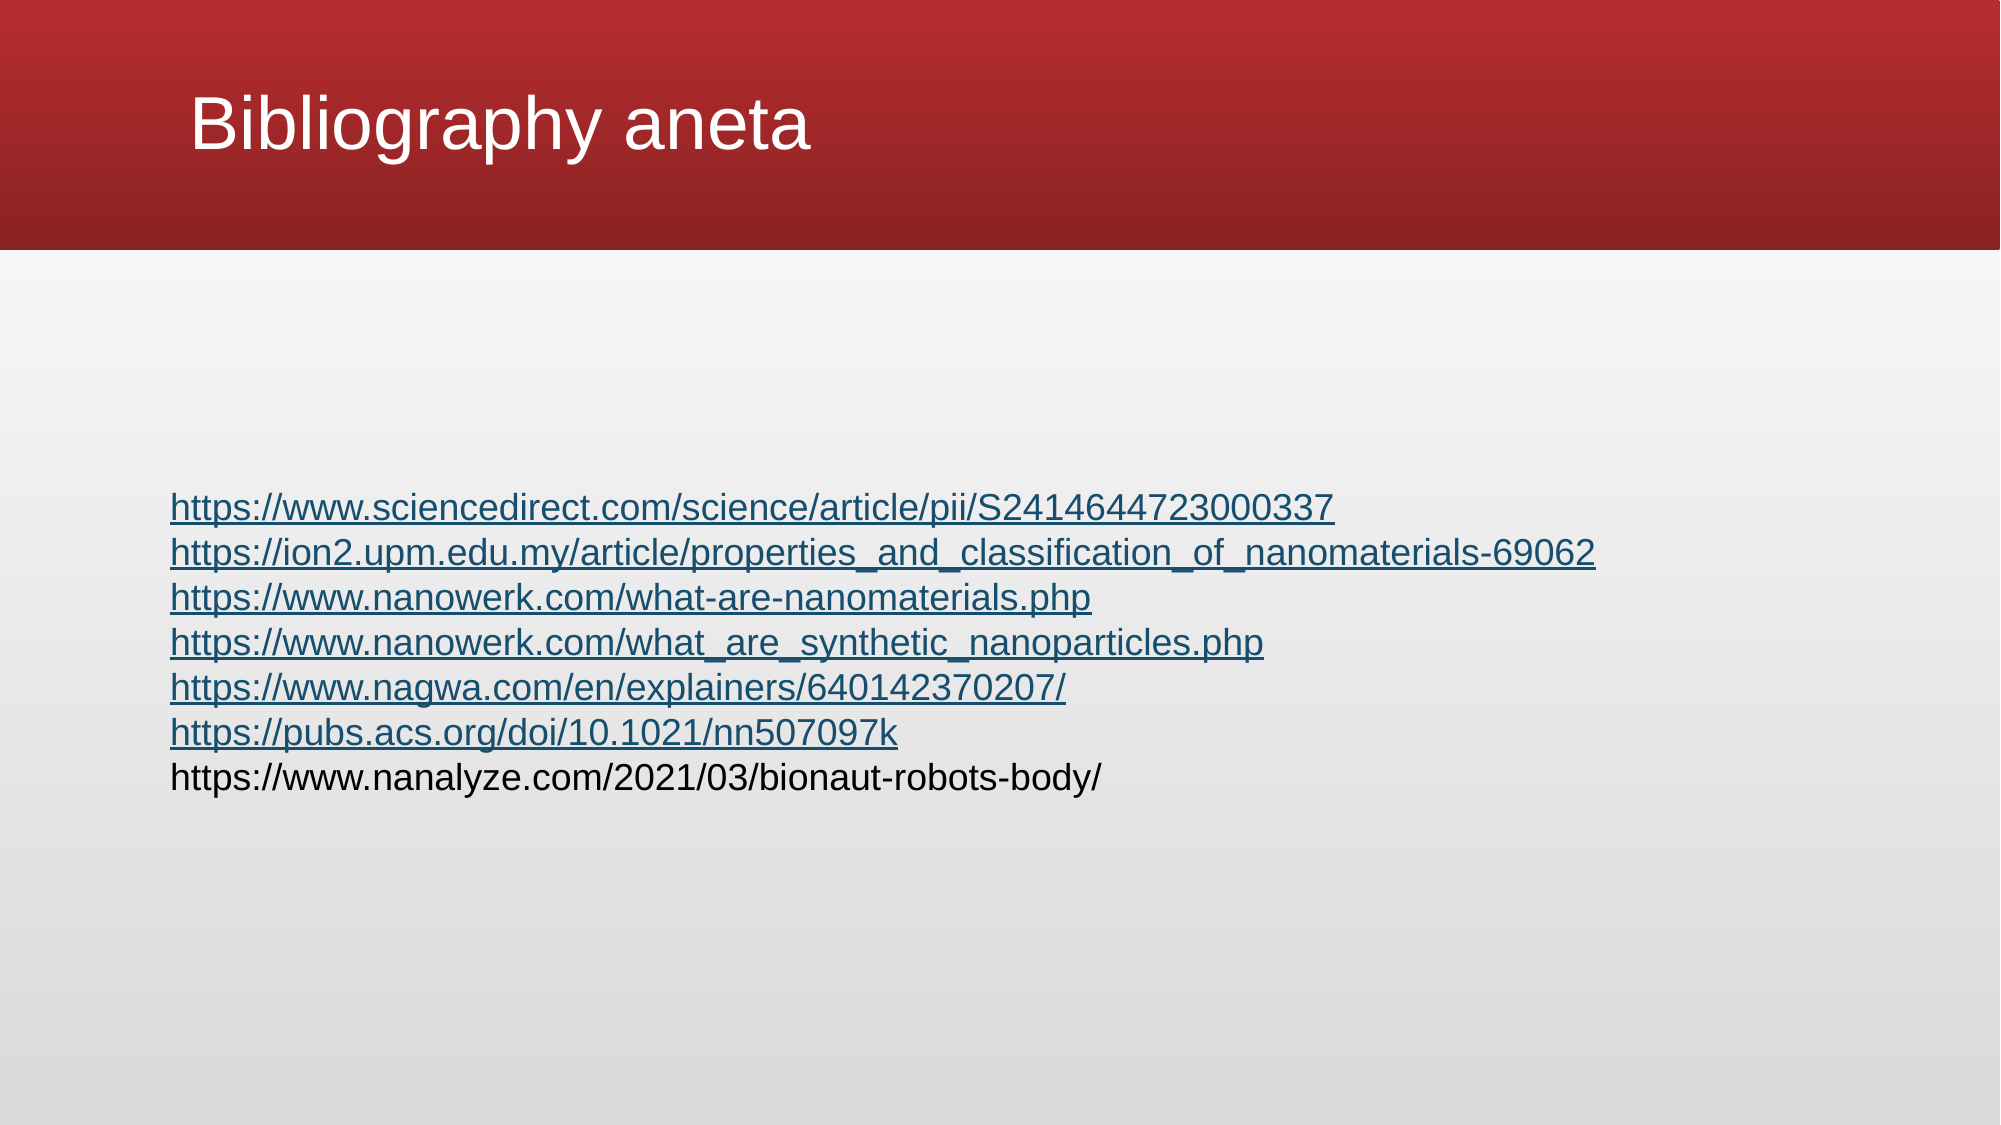

# Bibliography aneta

https://www.sciencedirect.com/science/article/pii/S2414644723000337
https://ion2.upm.edu.my/article/properties_and_classification_of_nanomaterials-69062
https://www.nanowerk.com/what-are-nanomaterials.php
https://www.nanowerk.com/what_are_synthetic_nanoparticles.php
https://www.nagwa.com/en/explainers/640142370207/
https://pubs.acs.org/doi/10.1021/nn507097k
https://www.nanalyze.com/2021/03/bionaut-robots-body/